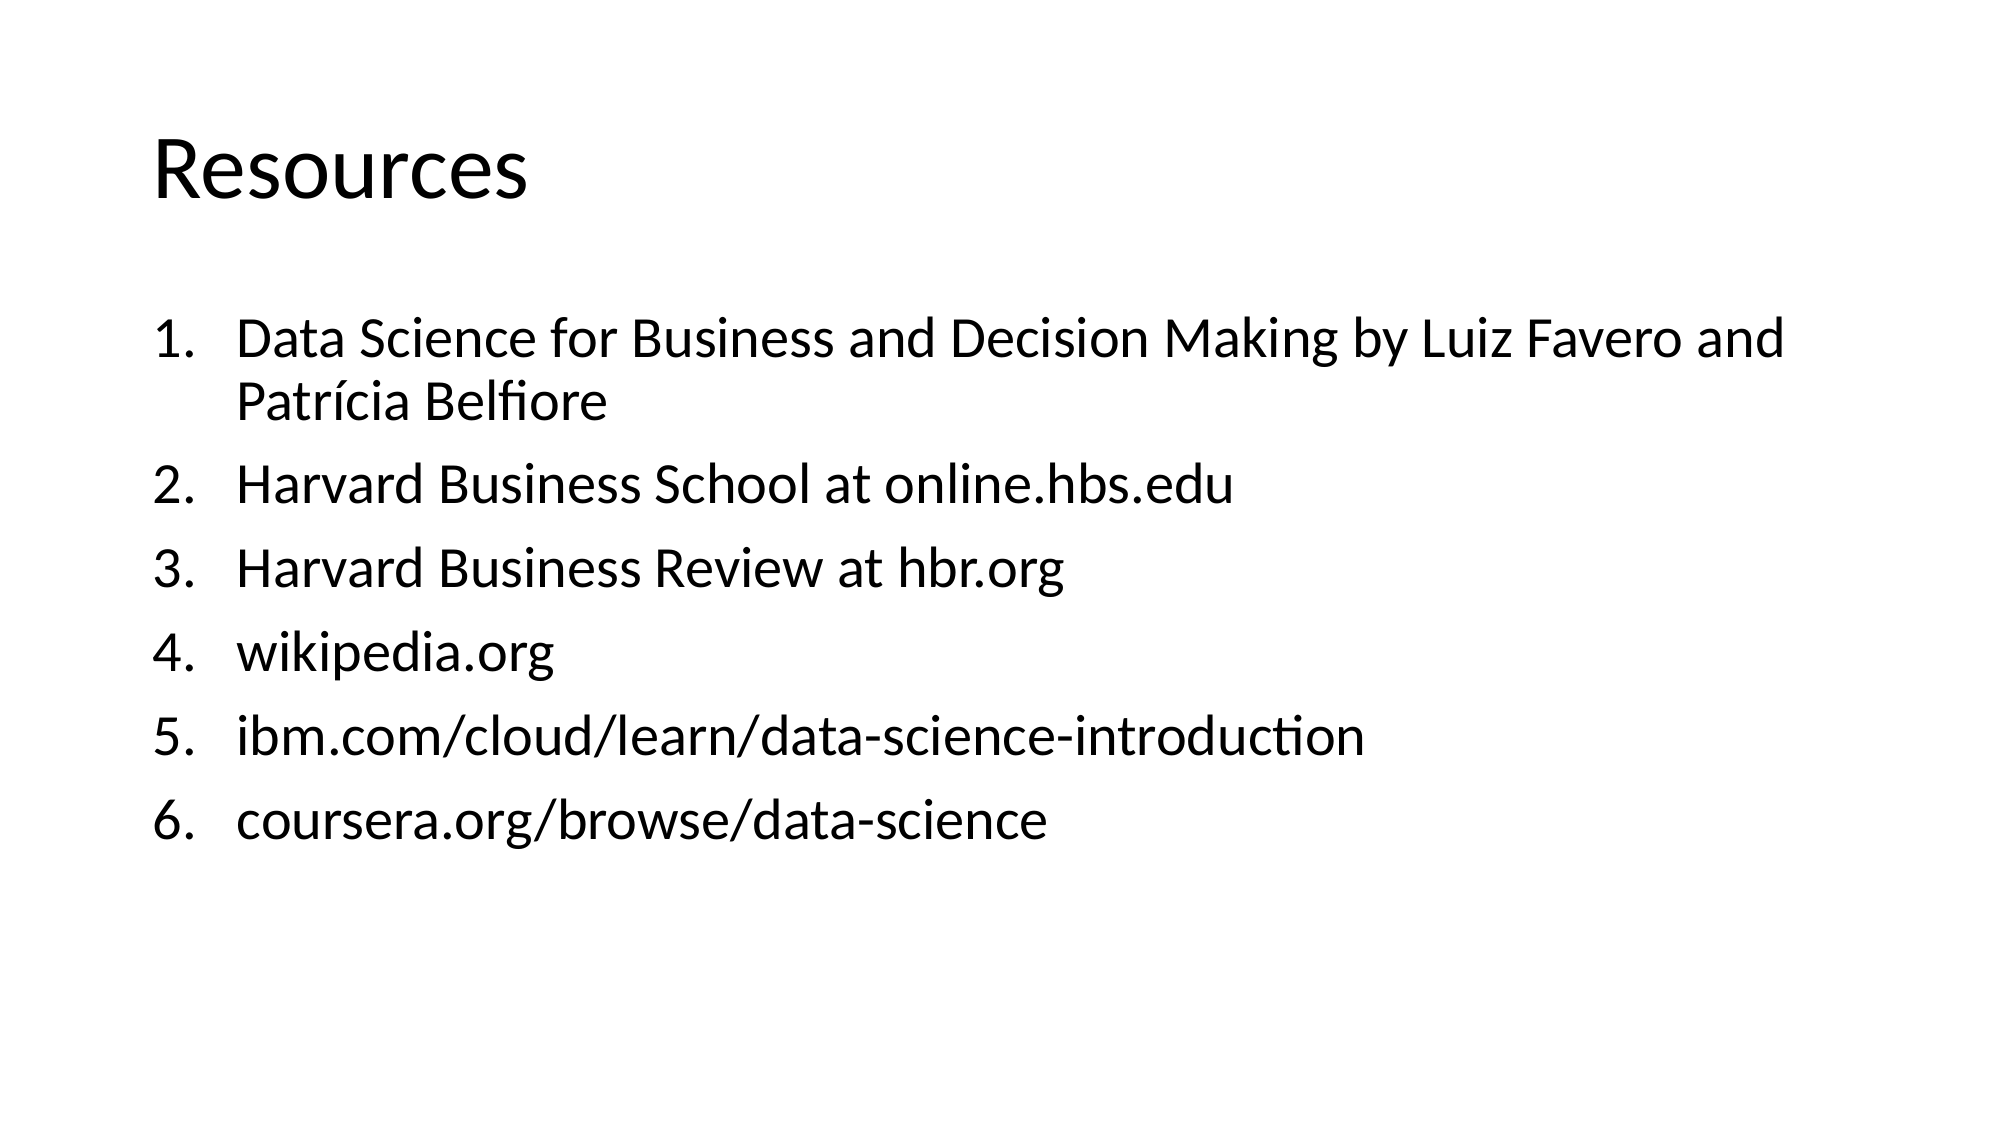

# Resources
Data Science for Business and Decision Making by Luiz Favero and Patrícia Belfiore
Harvard Business School at online.hbs.edu
Harvard Business Review at hbr.org
wikipedia.org
ibm.com/cloud/learn/data-science-introduction
coursera.org/browse/data-science